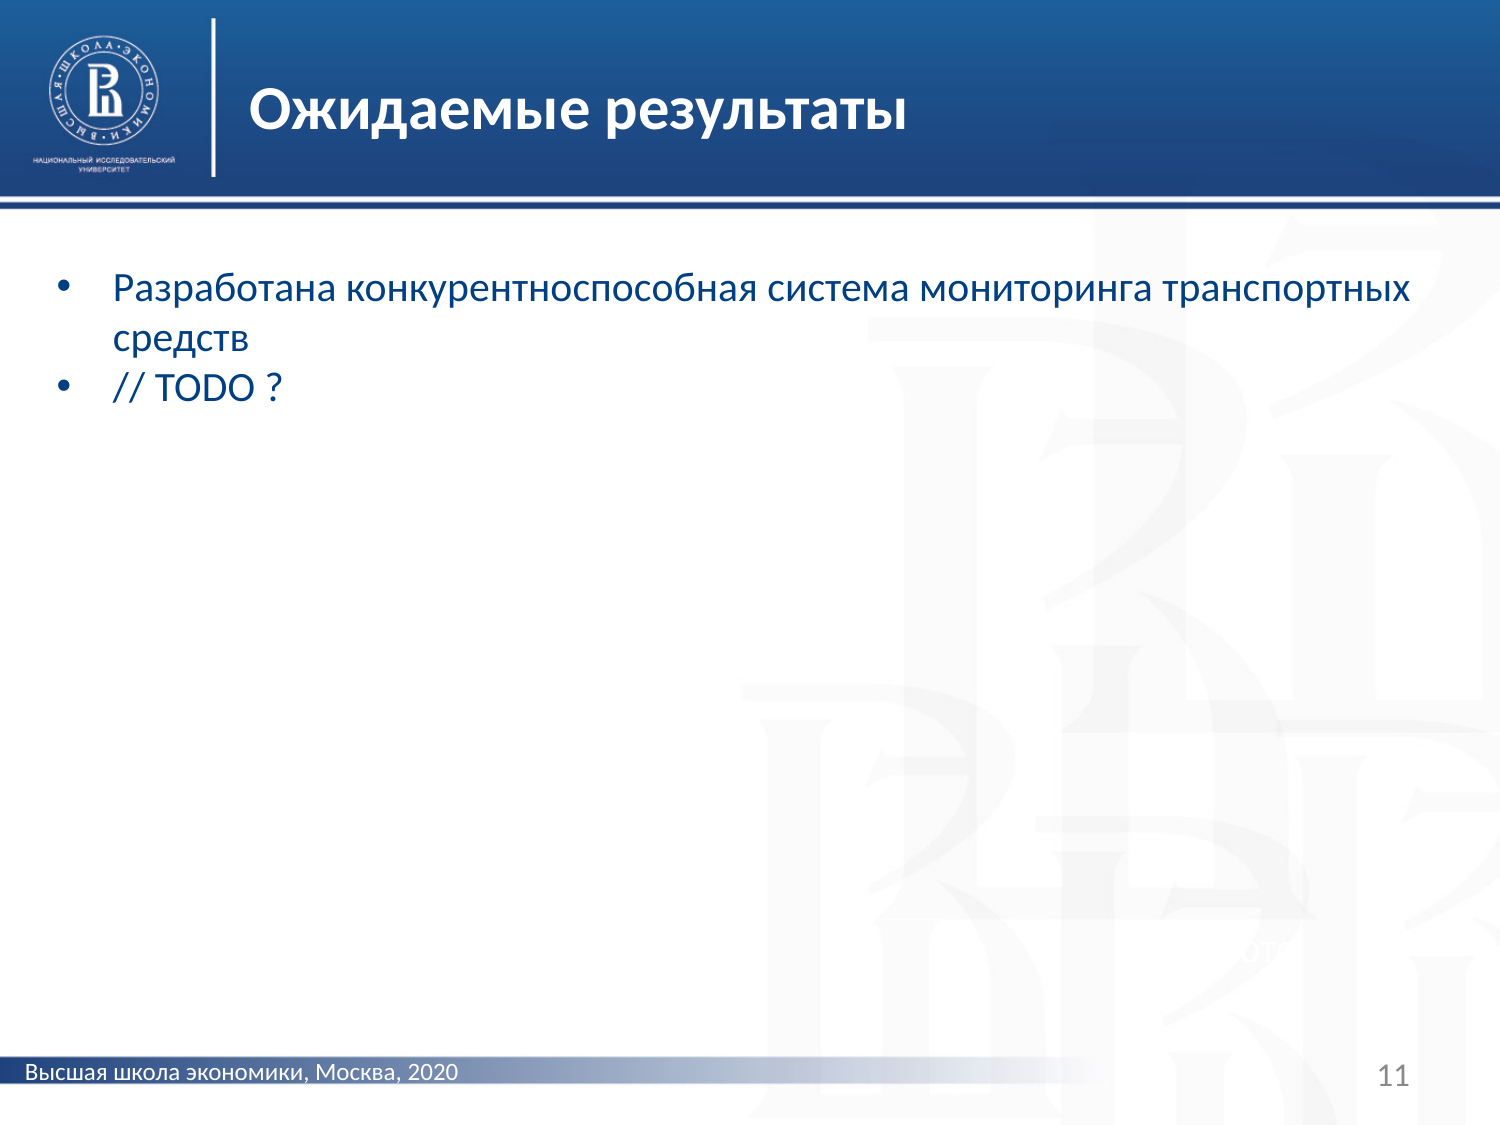

Ожидаемые результаты

Разработана конкурентноспособная система мониторинга транспортных средств
// TODO ?
фото
Высшая школа экономики, Москва, 2020
11